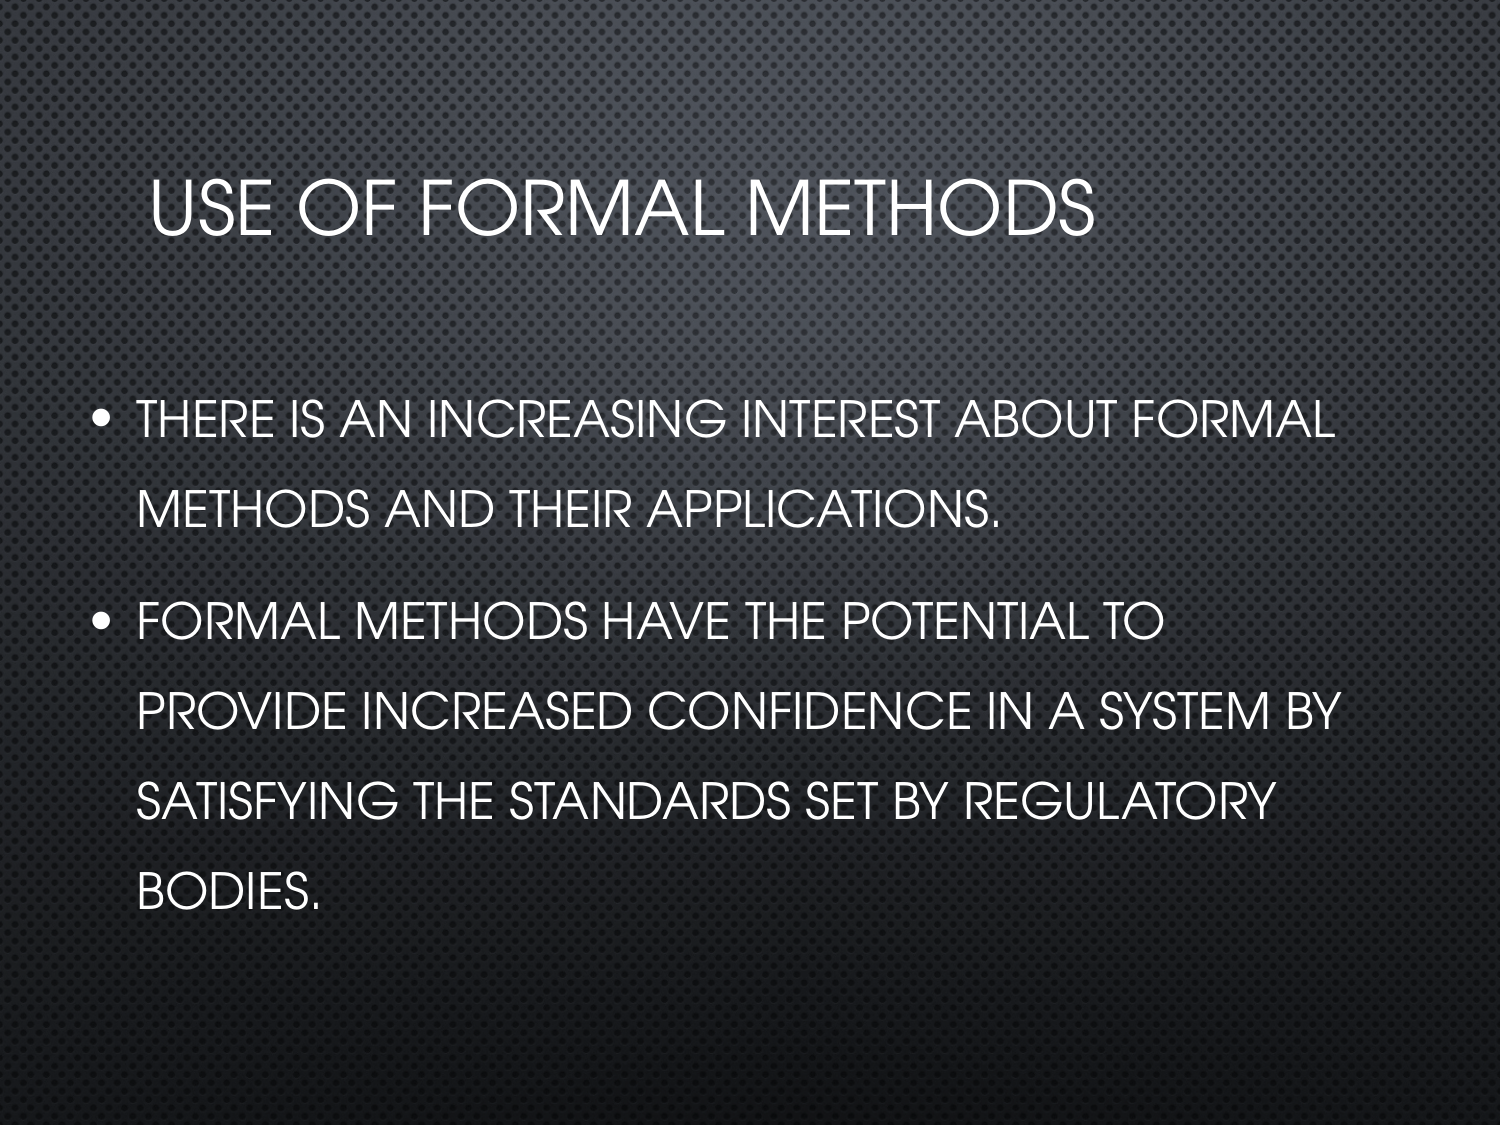

Use of Formal methods
There is an increasing interest about formal methods and their applications.
Formal methods have the potential to provide increased confidence in a system by satisfying the standards set by regulatory bodies.